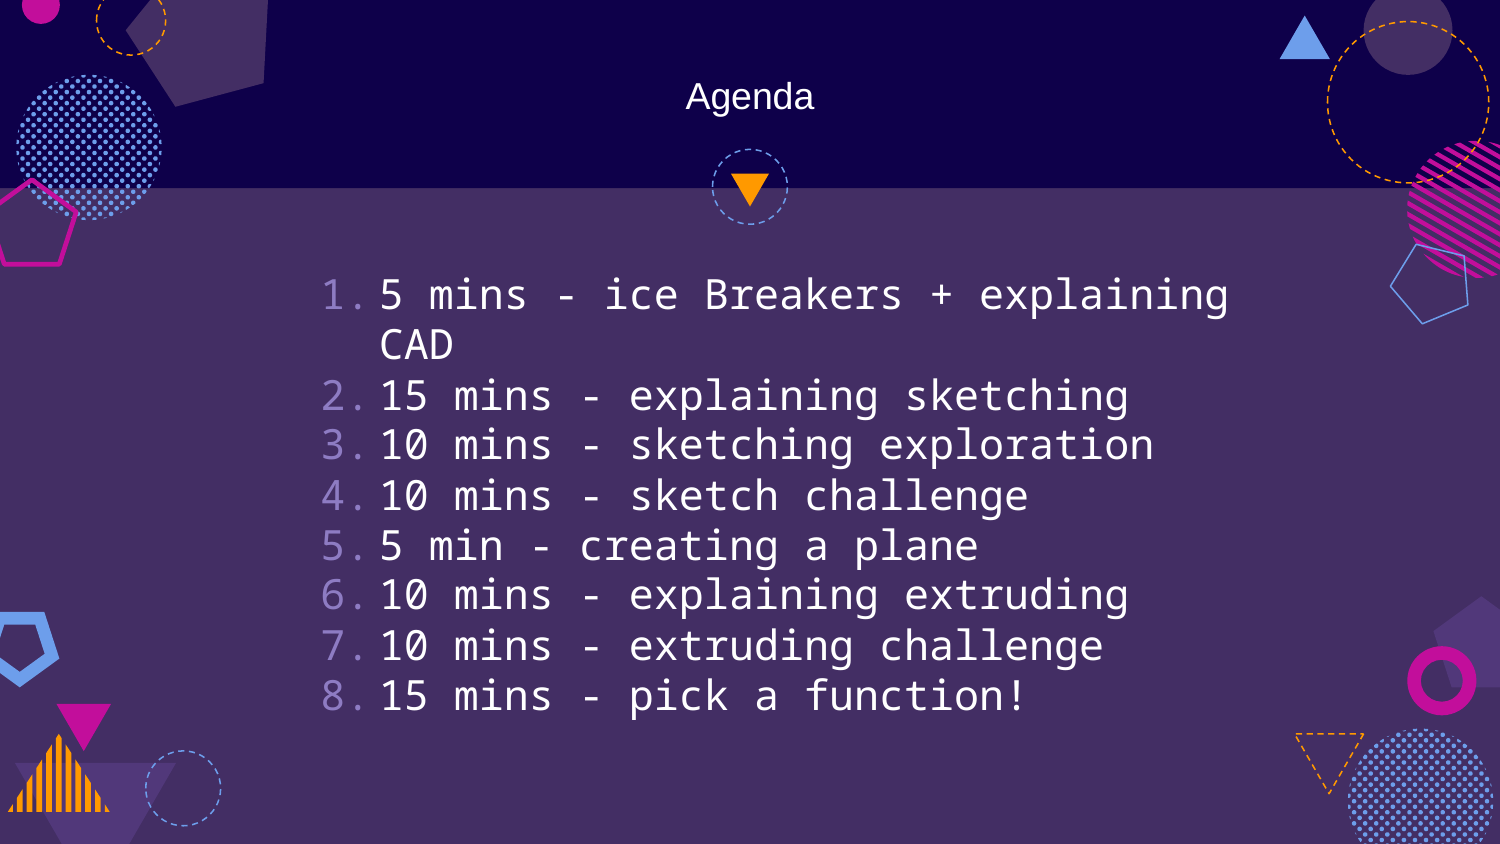

# Agenda
5 mins - ice Breakers + explaining CAD
15 mins - explaining sketching
10 mins - sketching exploration
10 mins - sketch challenge
5 min - creating a plane
10 mins - explaining extruding
10 mins - extruding challenge
15 mins - pick a function!